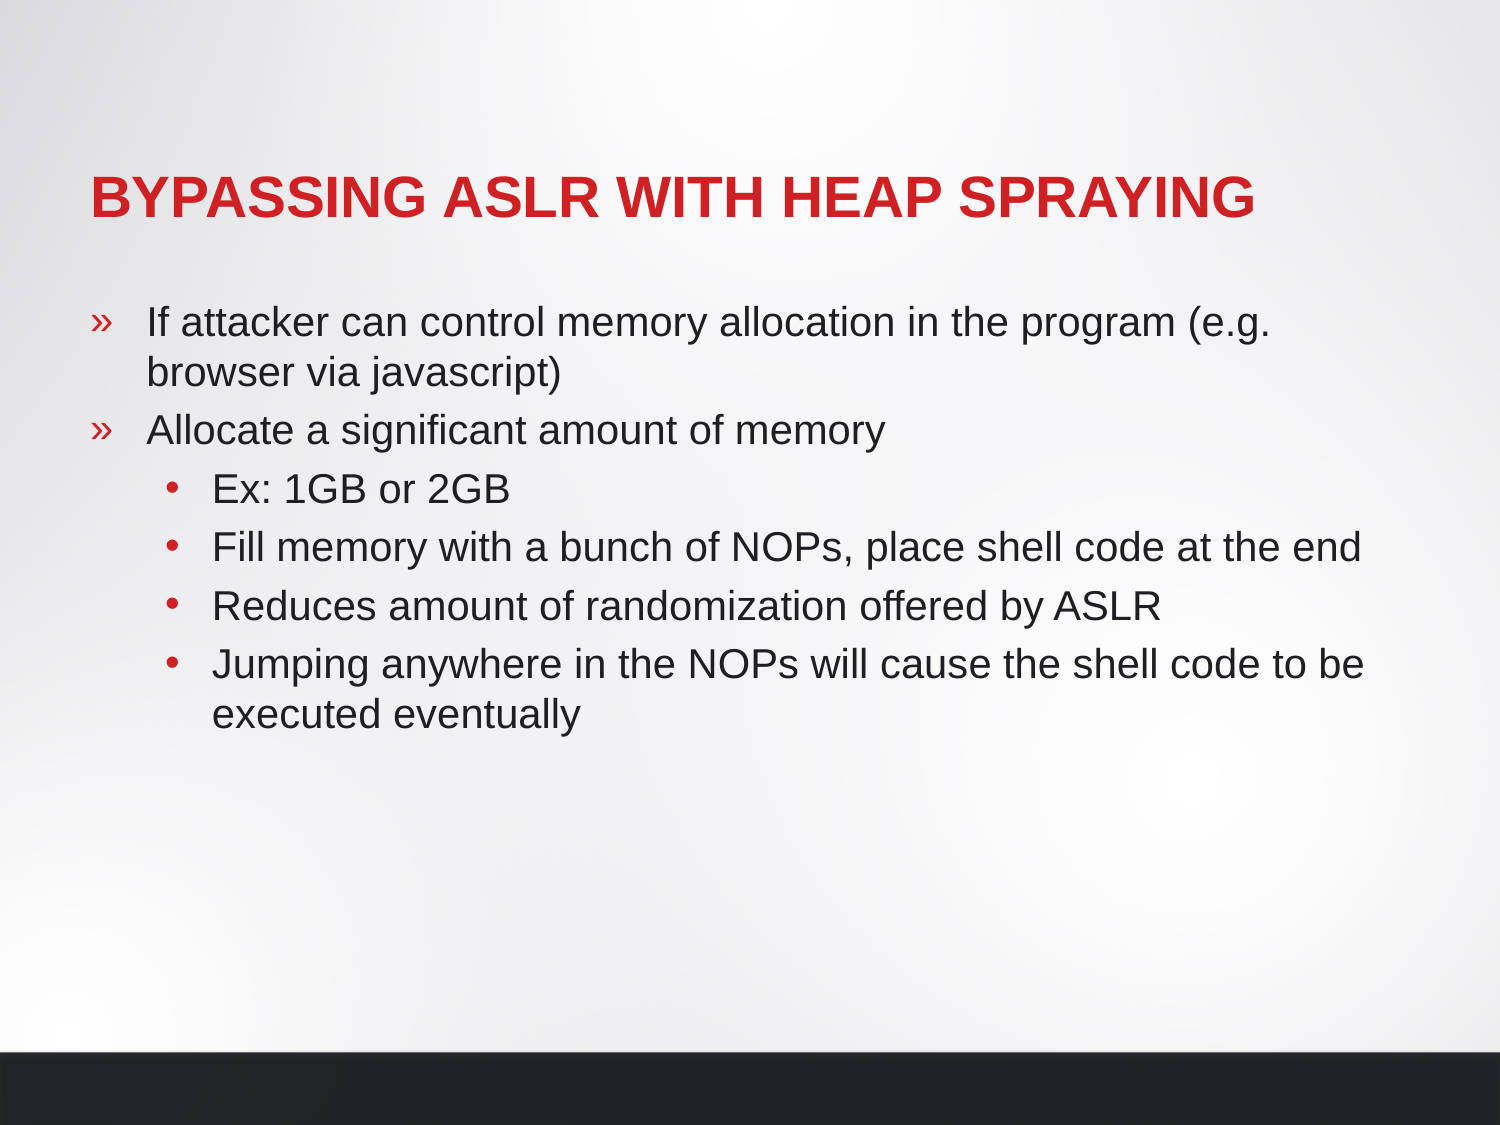

# Bypassing ASLR with heap spraying
If attacker can control memory allocation in the program (e.g. browser via javascript)
Allocate a significant amount of memory
Ex: 1GB or 2GB
Fill memory with a bunch of NOPs, place shell code at the end
Reduces amount of randomization offered by ASLR
Jumping anywhere in the NOPs will cause the shell code to be executed eventually